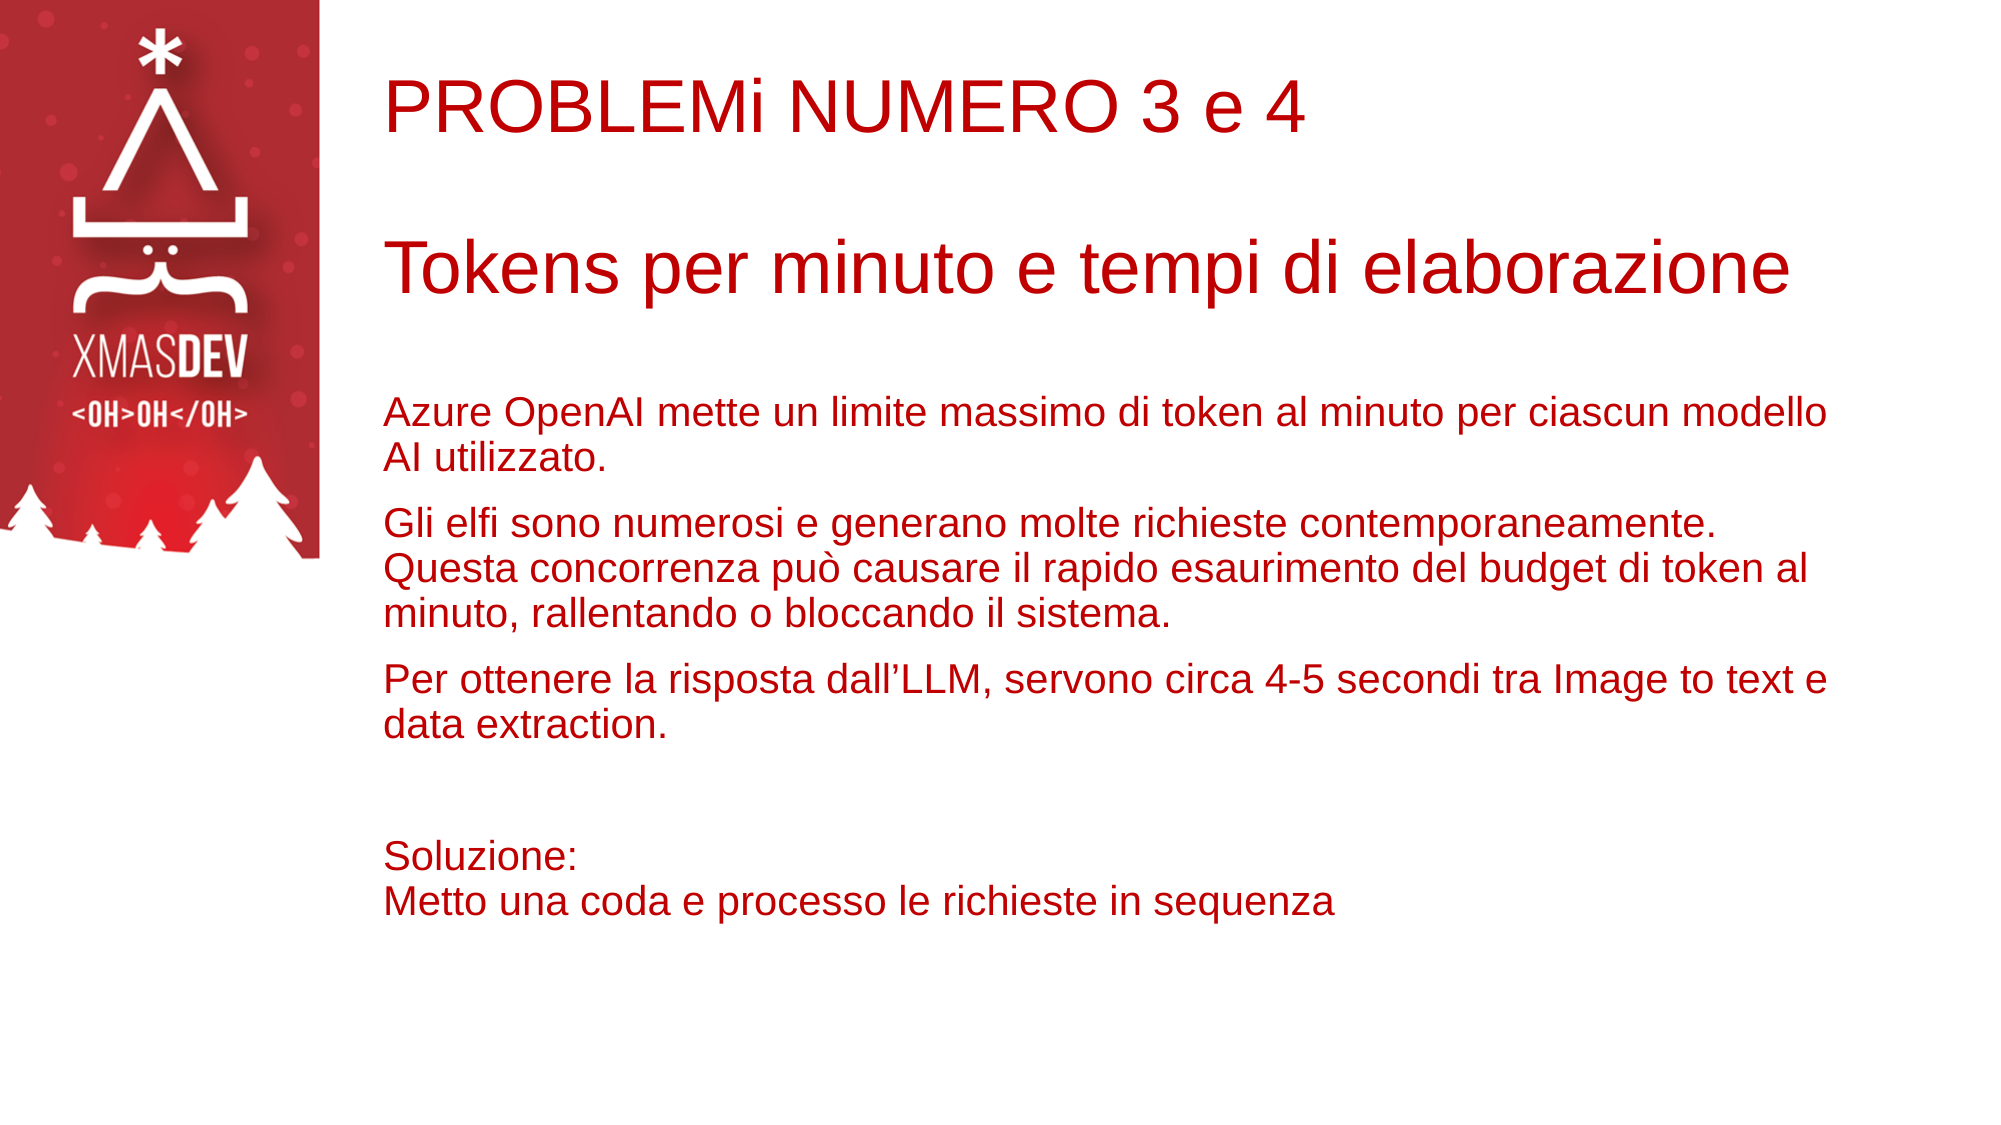

# PROBLEMi NUMERO 3 e 4
Tokens per minuto e tempi di elaborazione
Azure OpenAI mette un limite massimo di token al minuto per ciascun modello AI utilizzato.
Gli elfi sono numerosi e generano molte richieste contemporaneamente. Questa concorrenza può causare il rapido esaurimento del budget di token al minuto, rallentando o bloccando il sistema.
Per ottenere la risposta dall’LLM, servono circa 4-5 secondi tra Image to text e data extraction.

Soluzione:
Metto una coda e processo le richieste in sequenza